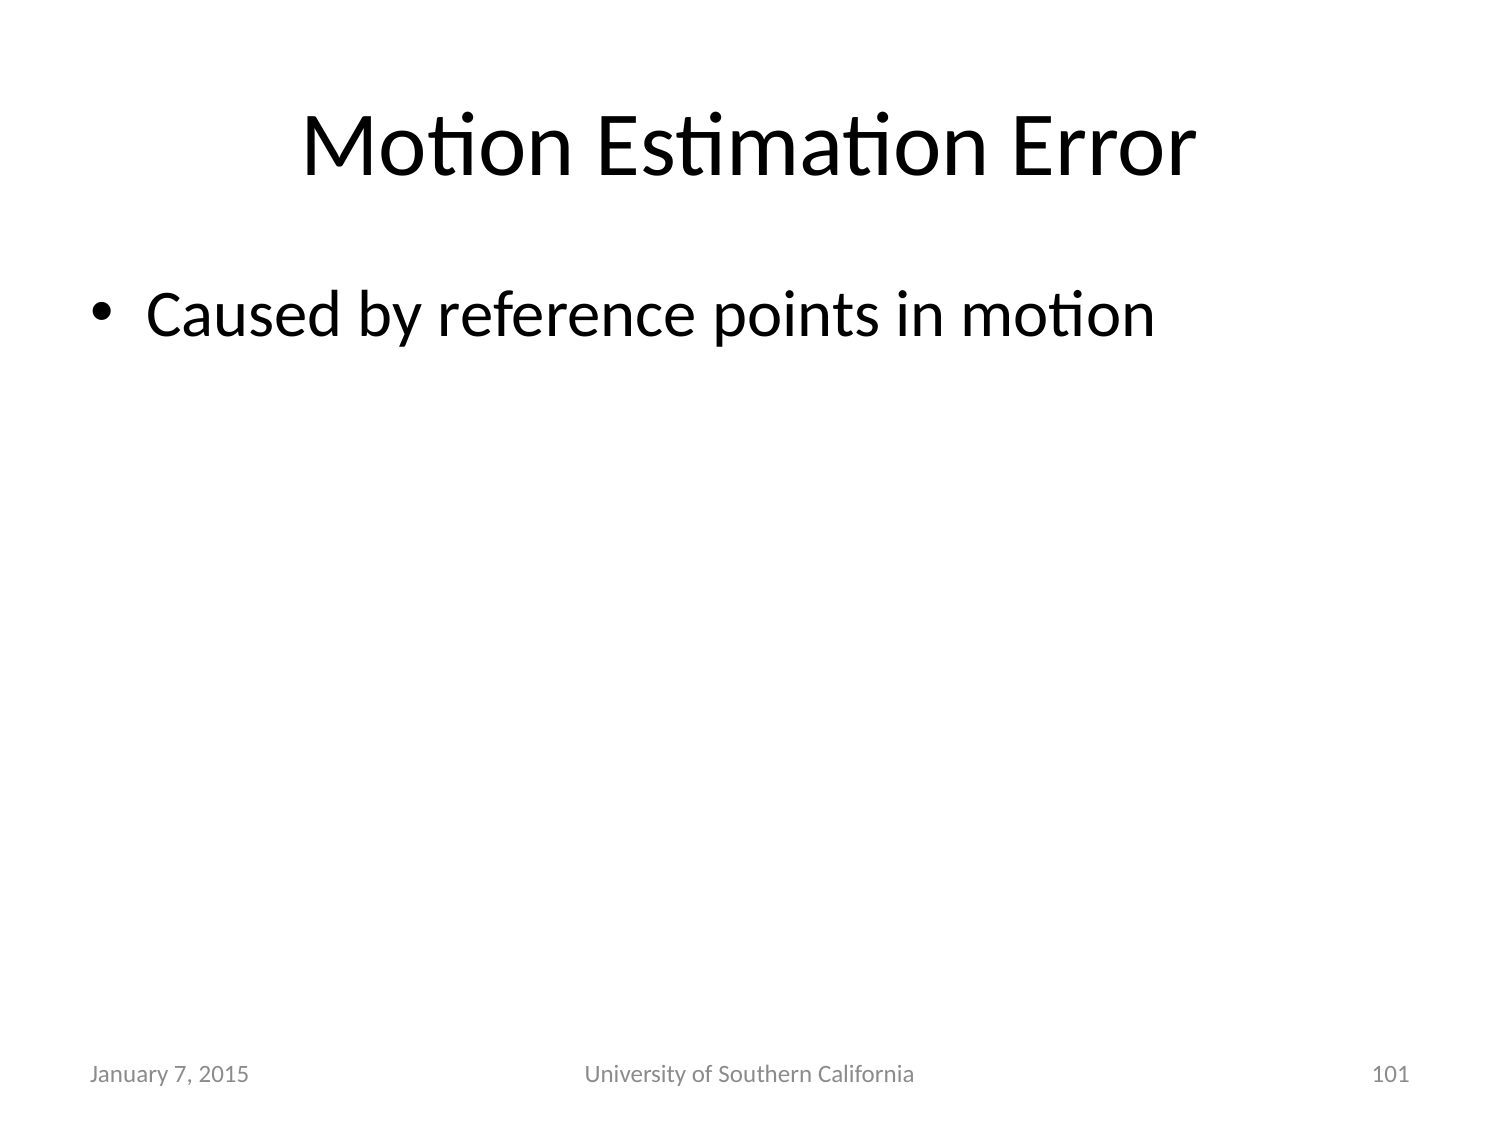

# Motion Estimation Error
Caused by reference points in motion

January 7, 2015
University of Southern California
101